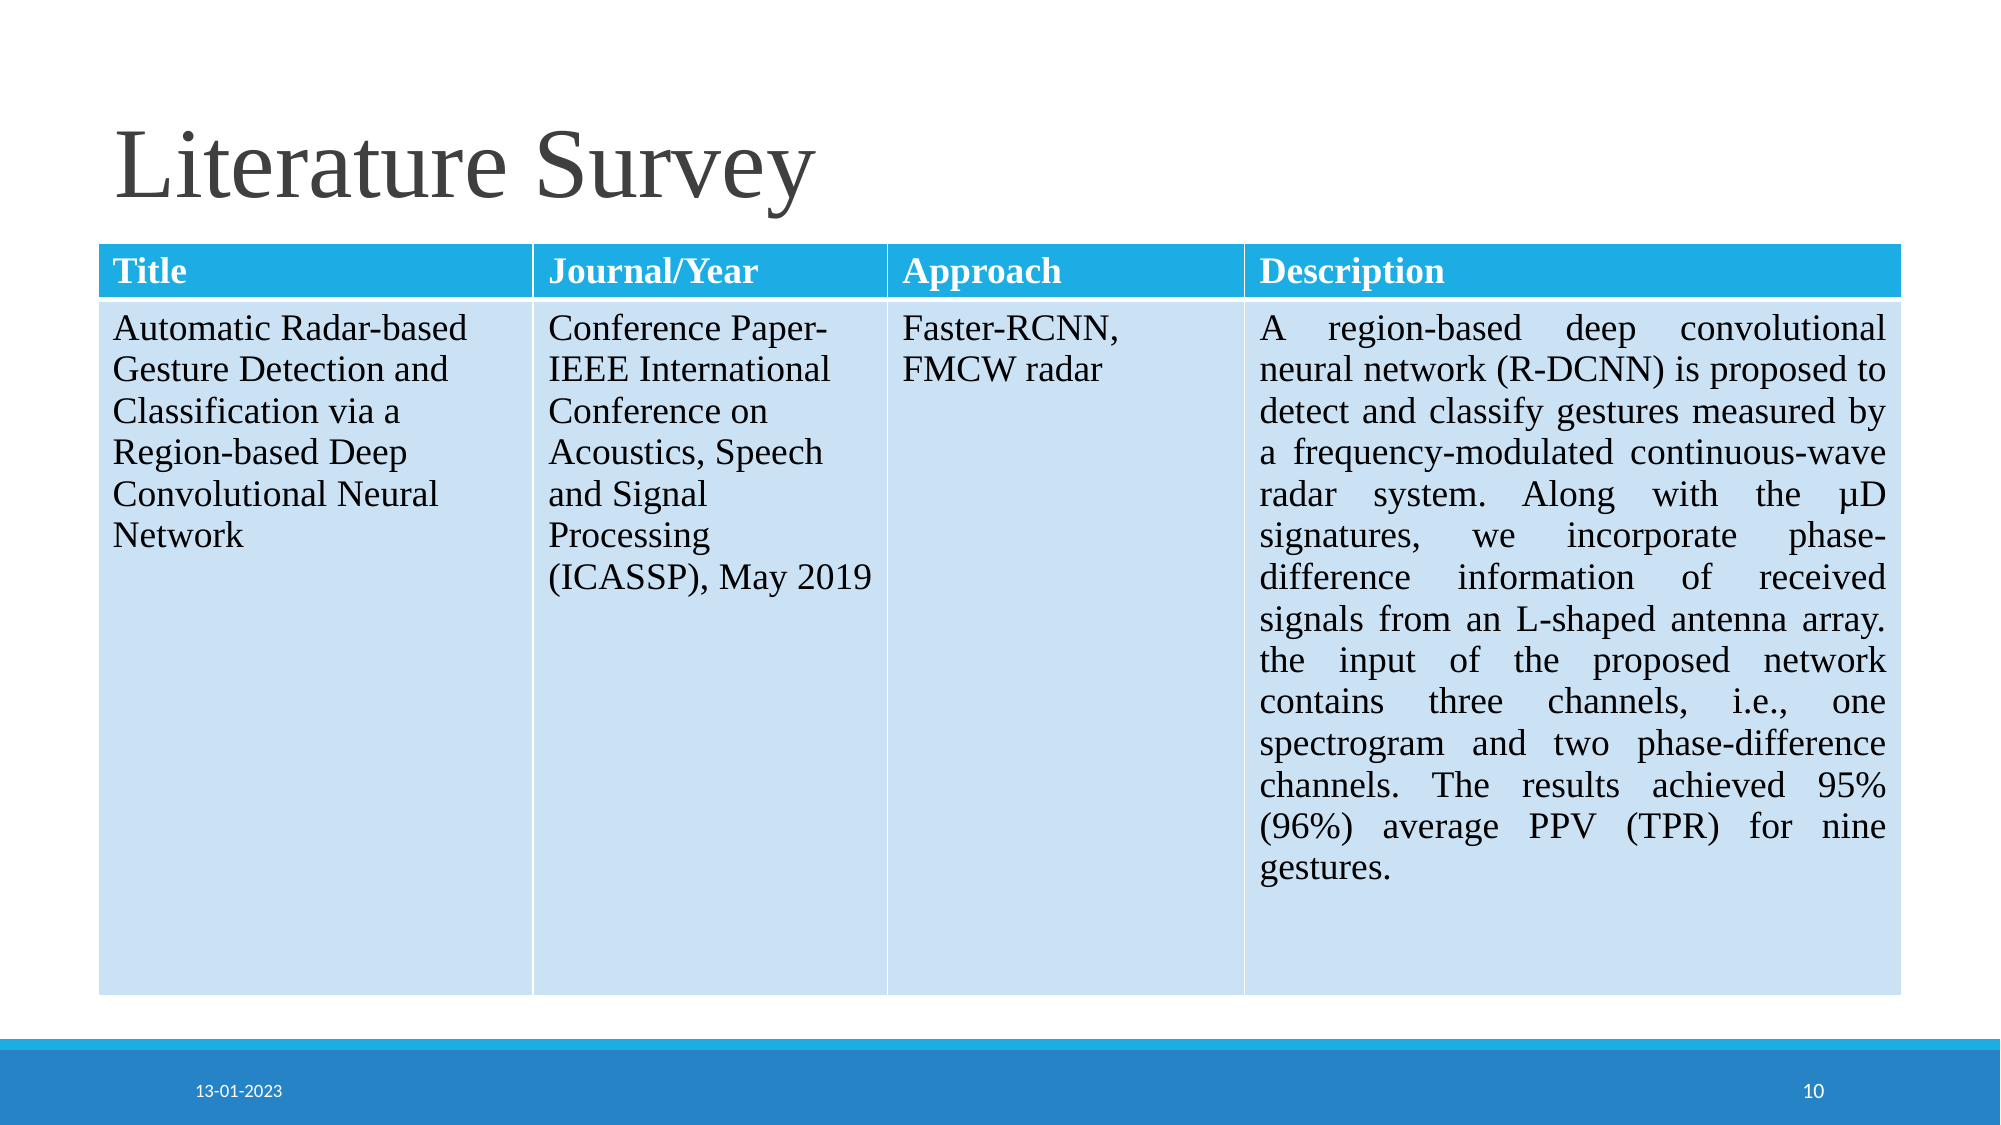

# Literature Survey
| Title | Journal/Year | Approach | Description |
| --- | --- | --- | --- |
| Automatic Radar-based Gesture Detection and Classification via a Region-based Deep Convolutional Neural Network | Conference Paper-IEEE International Conference on Acoustics, Speech and Signal Processing (ICASSP), May 2019 | Faster-RCNN, FMCW radar | A region-based deep convolutional neural network (R-DCNN) is proposed to detect and classify gestures measured by a frequency-modulated continuous-wave radar system. Along with the µD signatures, we incorporate phase-difference information of received signals from an L-shaped antenna array. the input of the proposed network contains three channels, i.e., one spectrogram and two phase-difference channels. The results achieved 95% (96%) average PPV (TPR) for nine gestures. |
13-01-2023
10